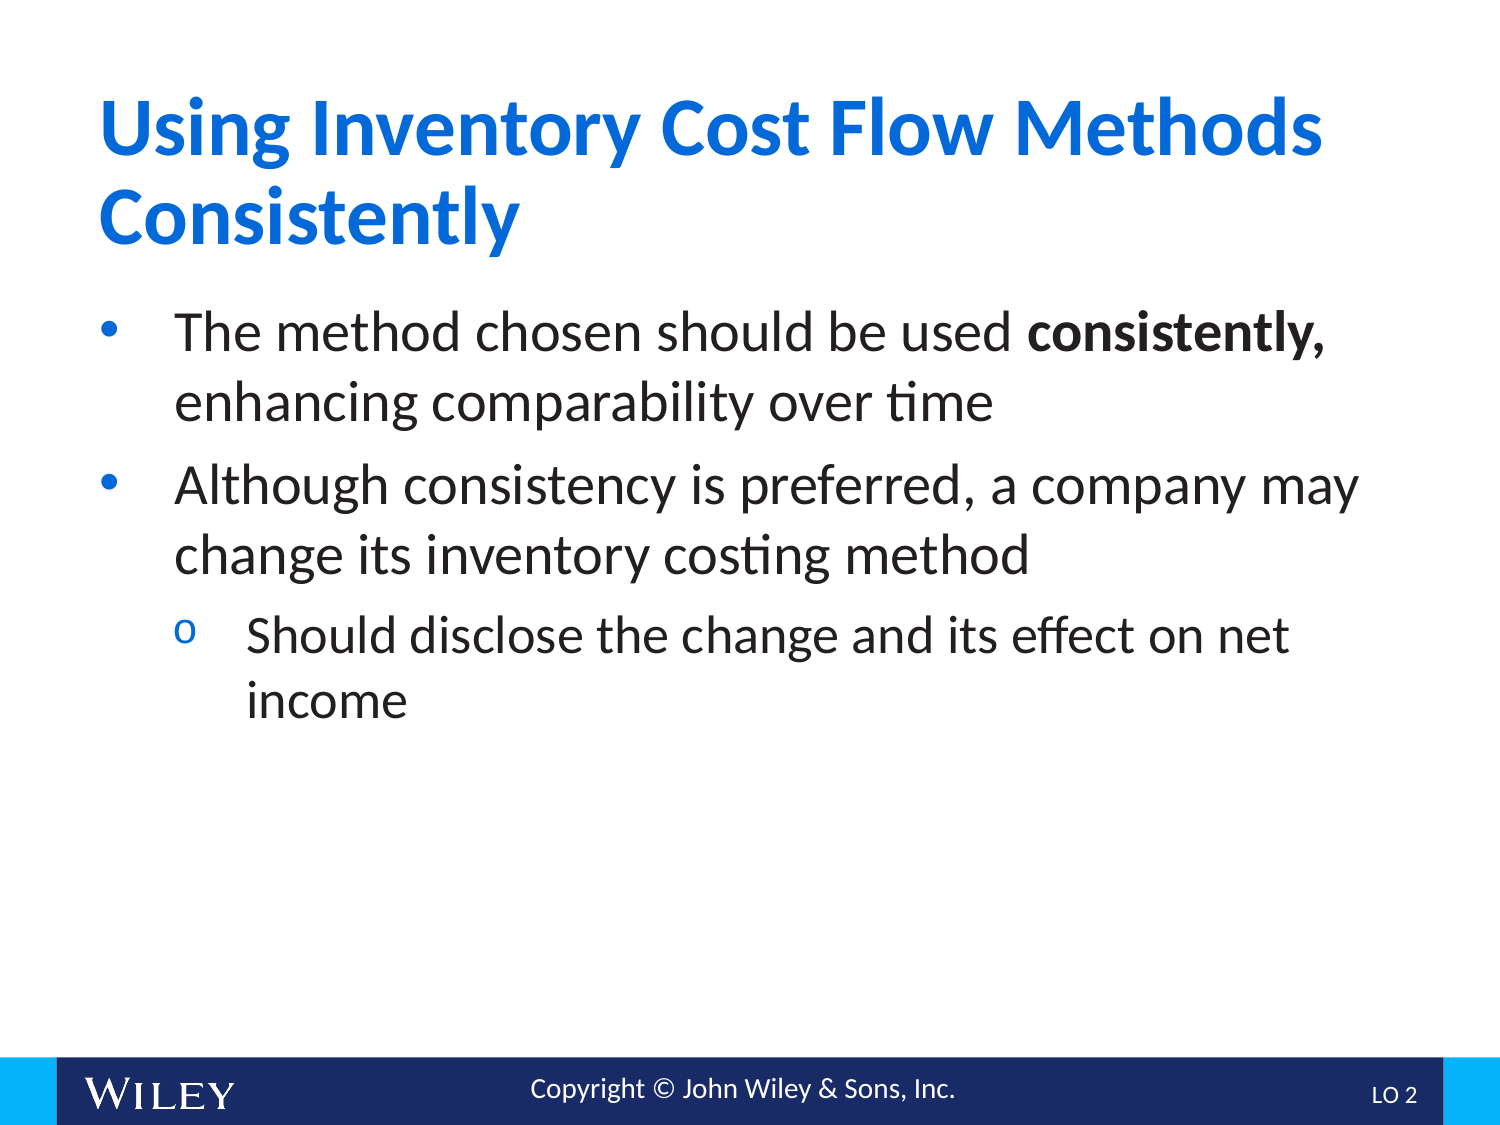

# Using Inventory Cost Flow Methods Consistently
The method chosen should be used consistently, enhancing comparability over time
Although consistency is preferred, a company may change its inventory costing method
Should disclose the change and its effect on net income
L O 2